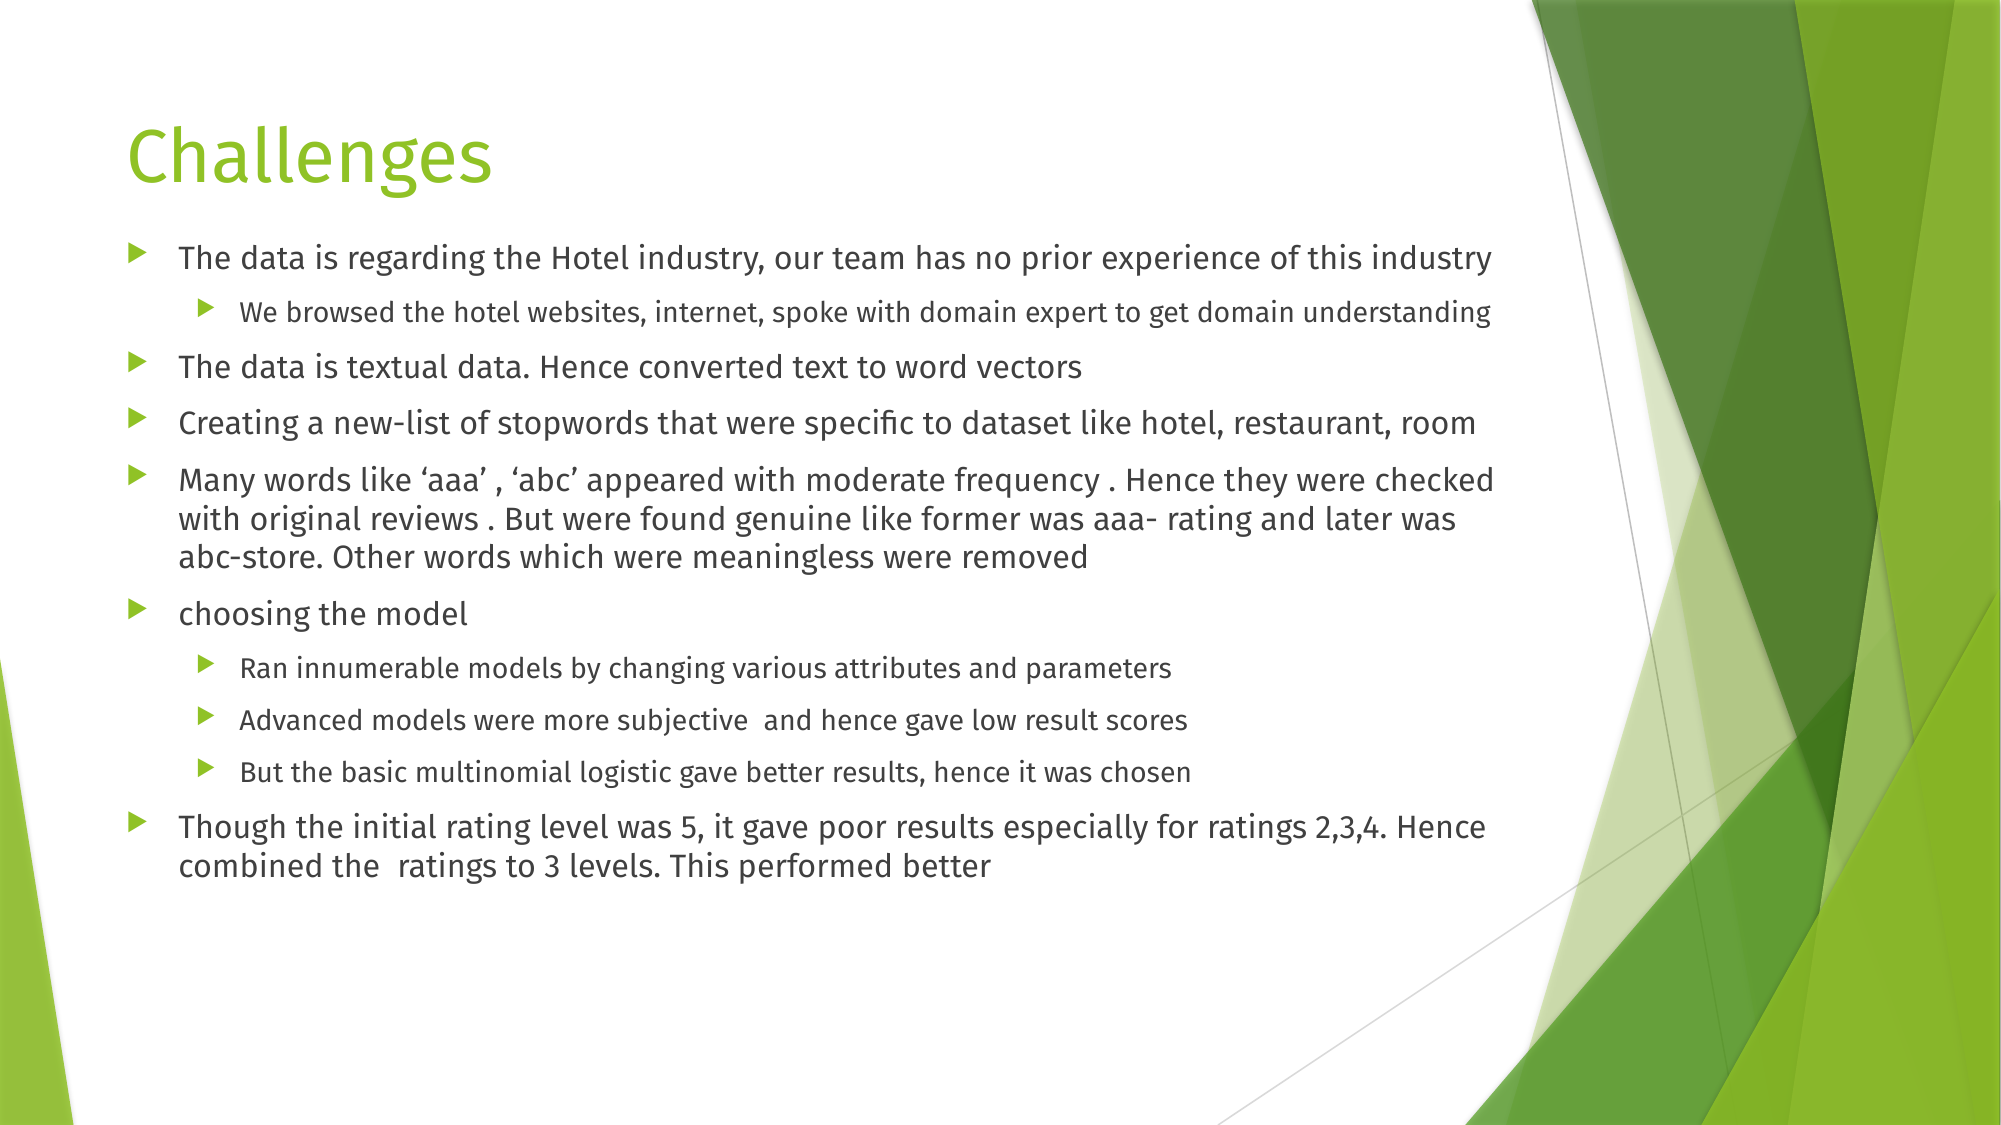

# Challenges
The data is regarding the Hotel industry, our team has no prior experience of this industry
We browsed the hotel websites, internet, spoke with domain expert to get domain understanding
The data is textual data. Hence converted text to word vectors
Creating a new-list of stopwords that were specific to dataset like hotel, restaurant, room
Many words like ‘aaa’ , ‘abc’ appeared with moderate frequency . Hence they were checked with original reviews . But were found genuine like former was aaa- rating and later was abc-store. Other words which were meaningless were removed
choosing the model
Ran innumerable models by changing various attributes and parameters
Advanced models were more subjective  and hence gave low result scores
But the basic multinomial logistic gave better results, hence it was chosen
Though the initial rating level was 5, it gave poor results especially for ratings 2,3,4. Hence combined the  ratings to 3 levels. This performed better